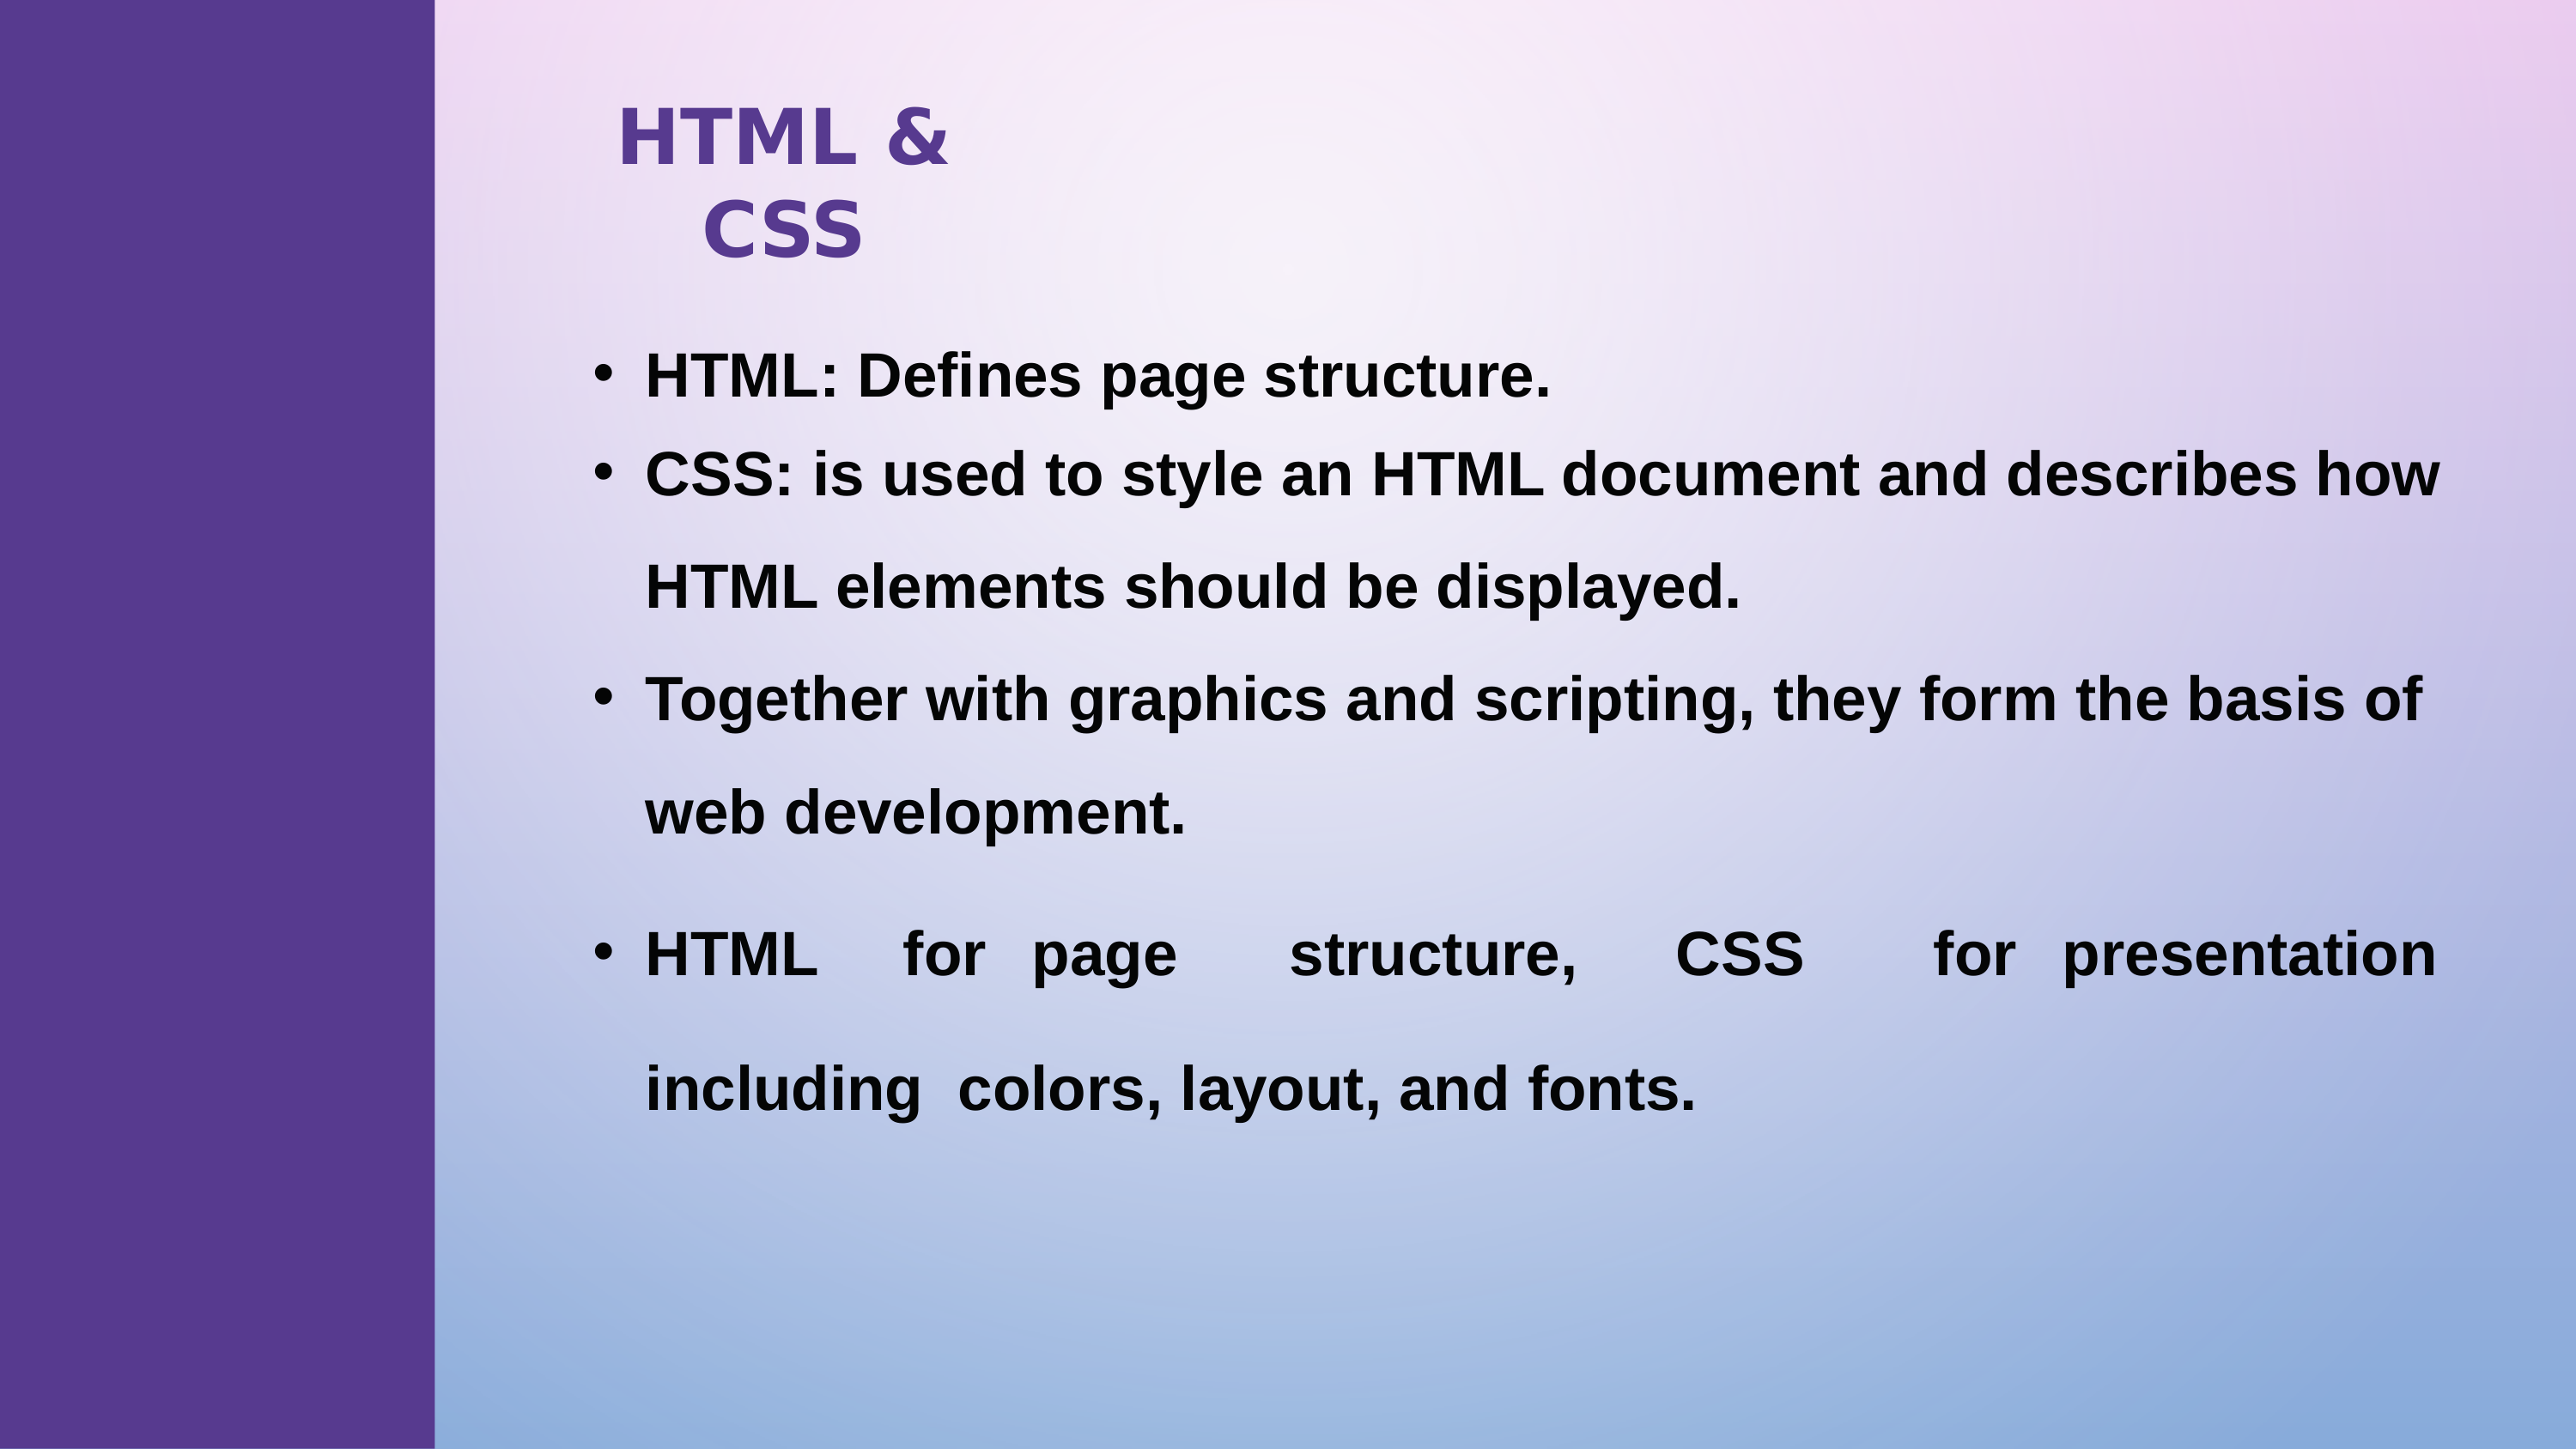

# HTML & CSS
HTML: Defines page structure.
CSS: is used to style an HTML document and describes how
HTML elements should be displayed.
Together with graphics and scripting, they form the basis of  web development.
HTML	for	page	structure,	CSS	for	presentation	including  colors, layout, and fonts.